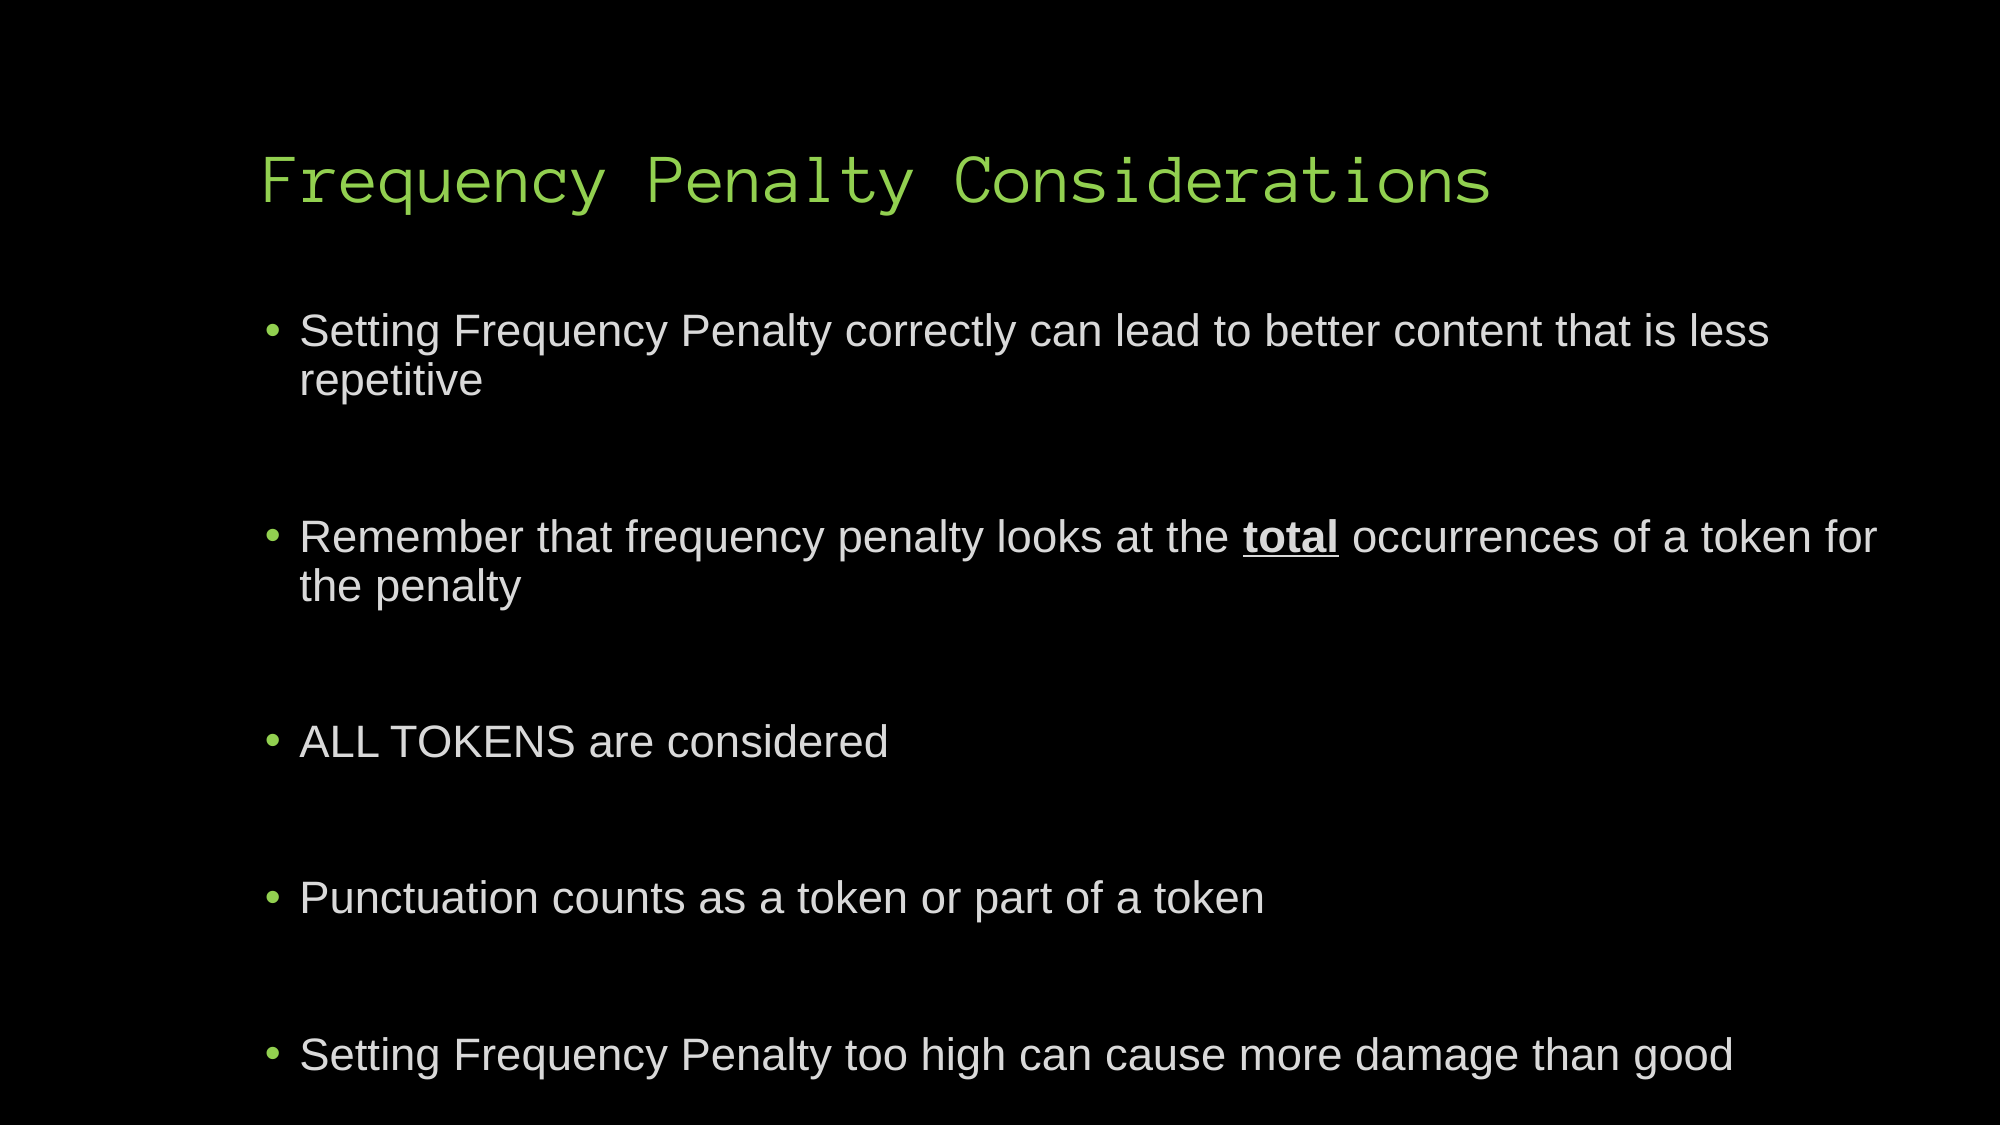

# Frequency Penalty Considerations
Setting Frequency Penalty correctly can lead to better content that is less repetitive

Remember that frequency penalty looks at the total occurrences of a token for the penalty

ALL TOKENS are considered

Punctuation counts as a token or part of a token

Setting Frequency Penalty too high can cause more damage than good